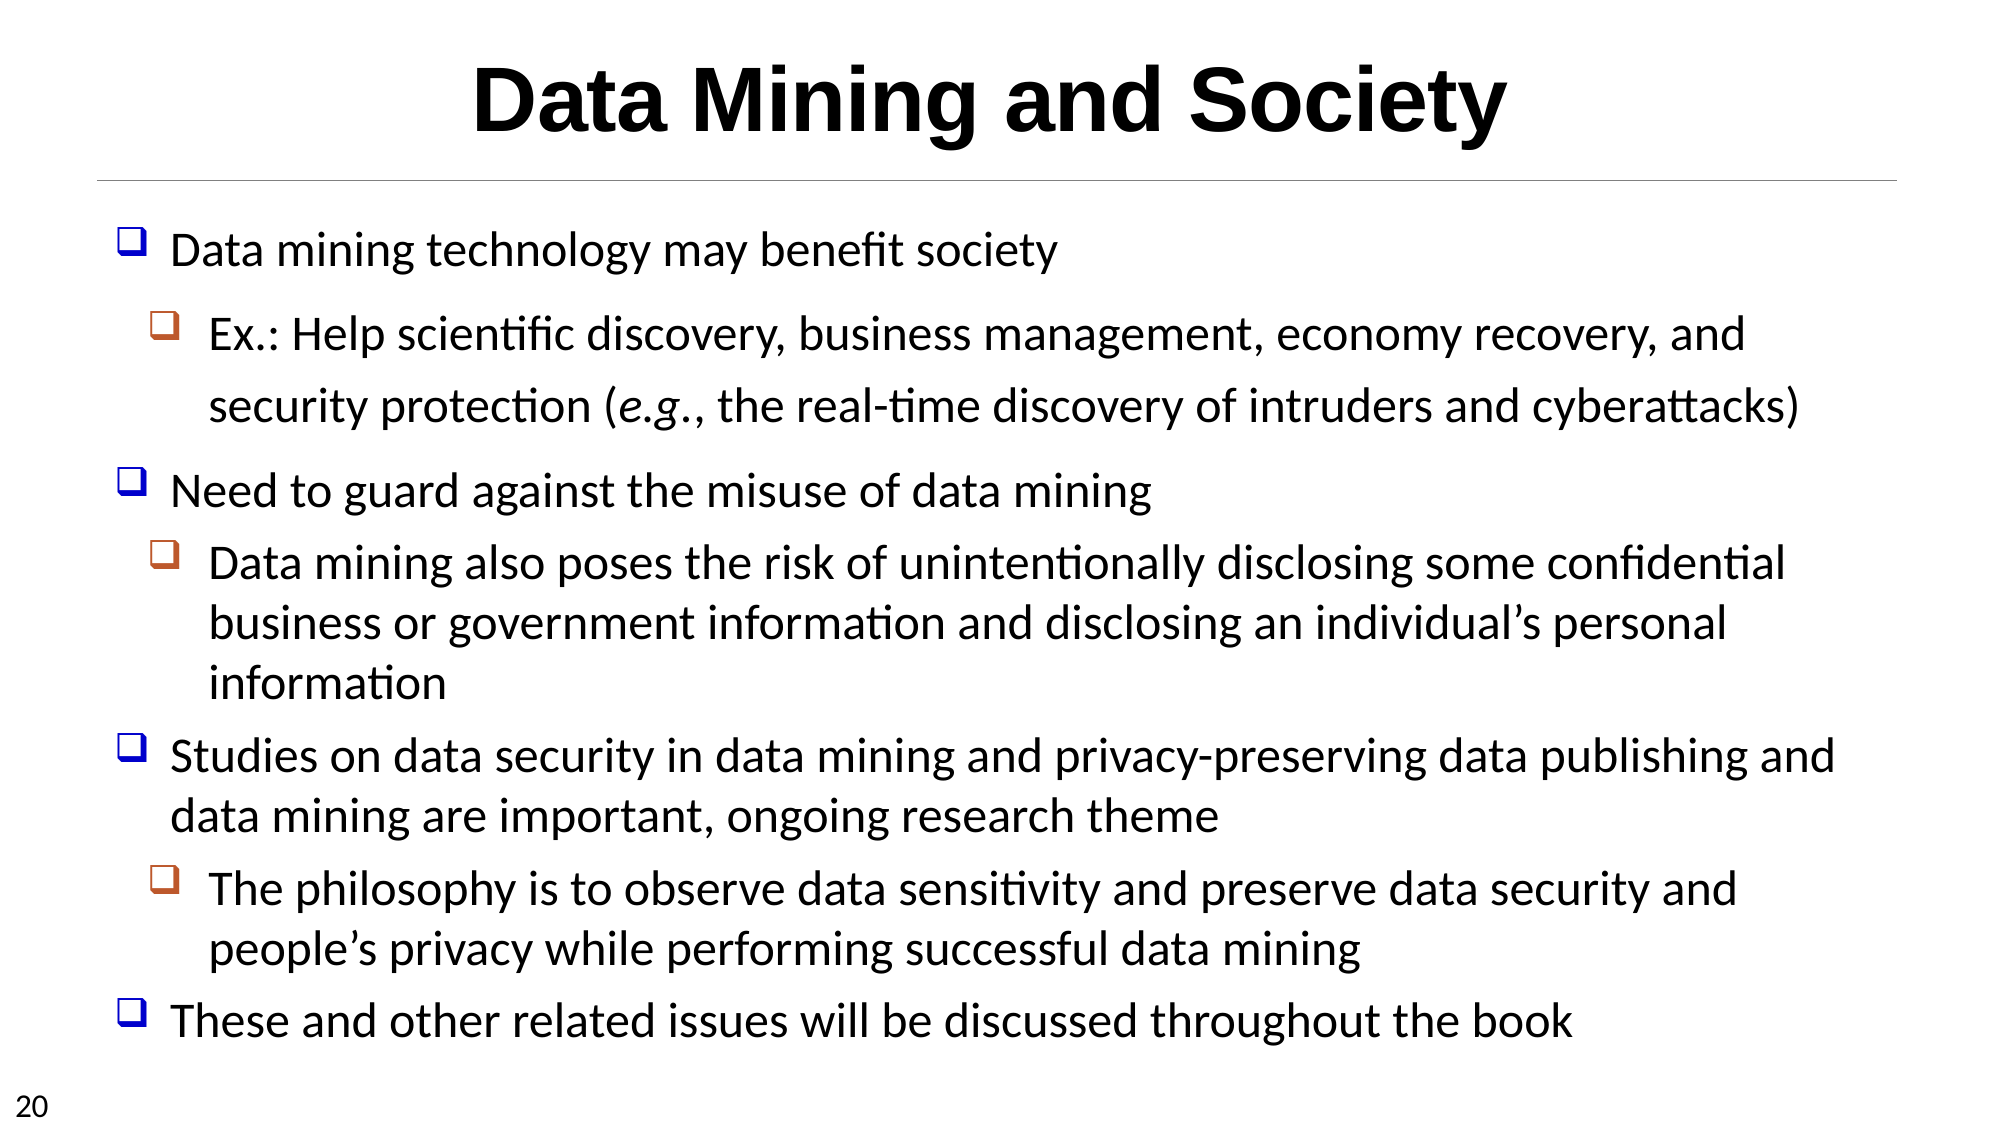

# Data Mining and Society
Data mining technology may benefit society
Ex.: Help scientific discovery, business management, economy recovery, and security protection (e.g., the real-time discovery of intruders and cyberattacks)
Need to guard against the misuse of data mining
Data mining also poses the risk of unintentionally disclosing some confidential business or government information and disclosing an individual’s personal information
Studies on data security in data mining and privacy-preserving data publishing and data mining are important, ongoing research theme
The philosophy is to observe data sensitivity and preserve data security and people’s privacy while performing successful data mining
These and other related issues will be discussed throughout the book